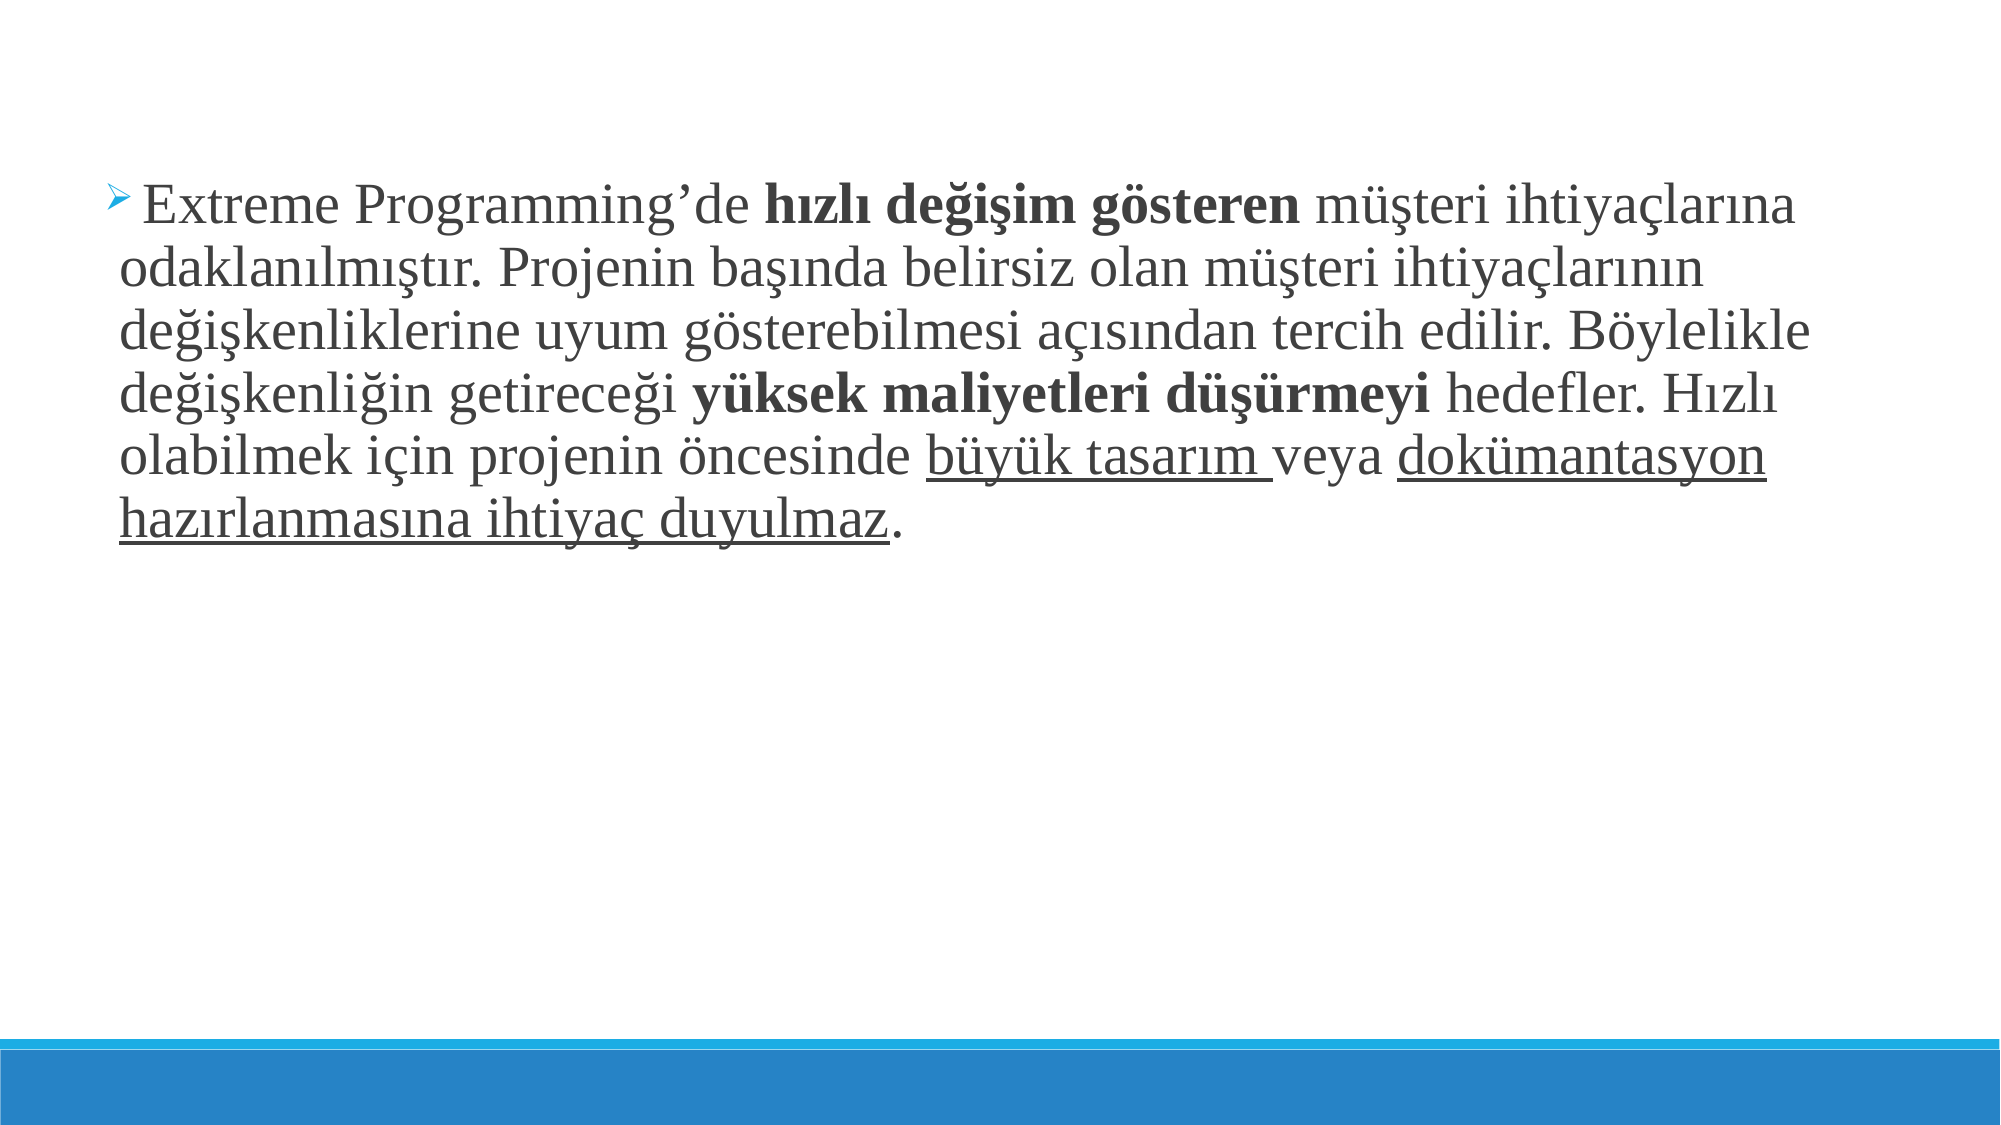

Extreme Programming’de hızlı değişim gösteren müşteri ihtiyaçlarına odaklanılmıştır. Projenin başında belirsiz olan müşteri ihtiyaçlarının değişkenliklerine uyum gösterebilmesi açısından tercih edilir. Böylelikle değişkenliğin getireceği yüksek maliyetleri düşürmeyi hedefler. Hızlı olabilmek için projenin öncesinde büyük tasarım veya dokümantasyon hazırlanmasına ihtiyaç duyulmaz.